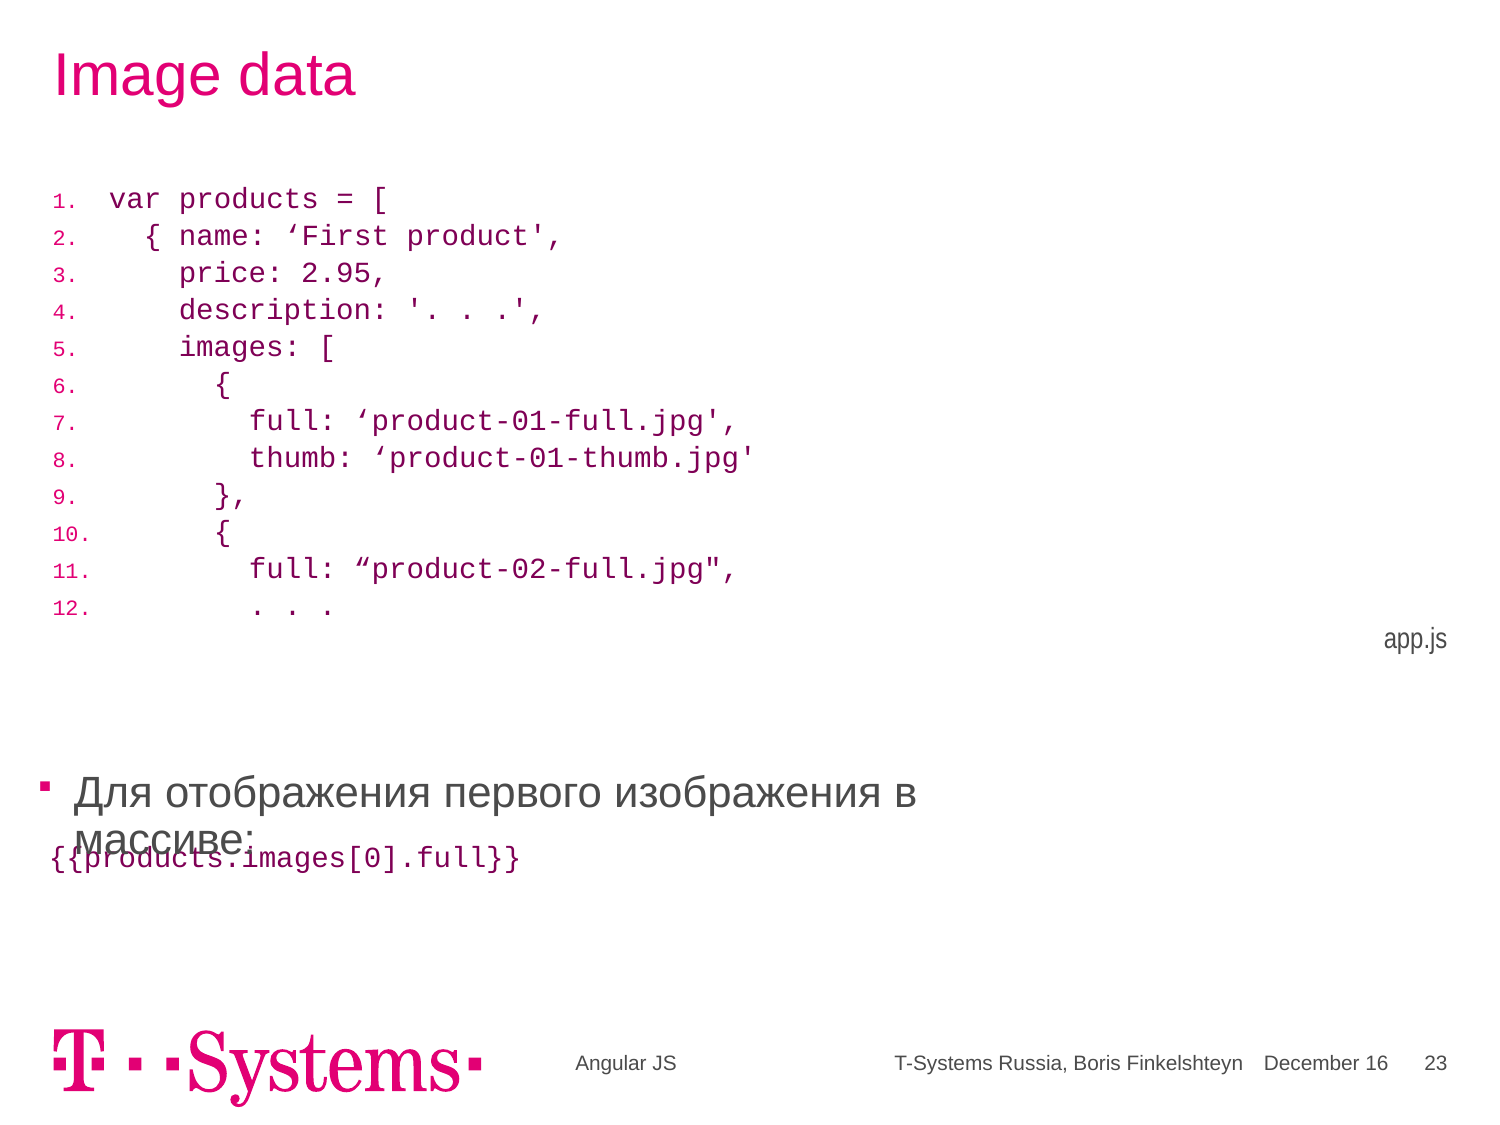

# Image data
| var products = [ { name: ‘First product', price: 2.95, description: '. . .', images: [ { full: ‘product-01-full.jpg', thumb: ‘product-01-thumb.jpg' }, { full: “product-02-full.jpg", . . . app.js |
| --- |

Для отображения первого изображения в массиве:

| {{products.images[0].full}} |
| --- |
|  |
Angular JS                                      T-Systems Russia, Boris Finkelshteyn
December 16
23